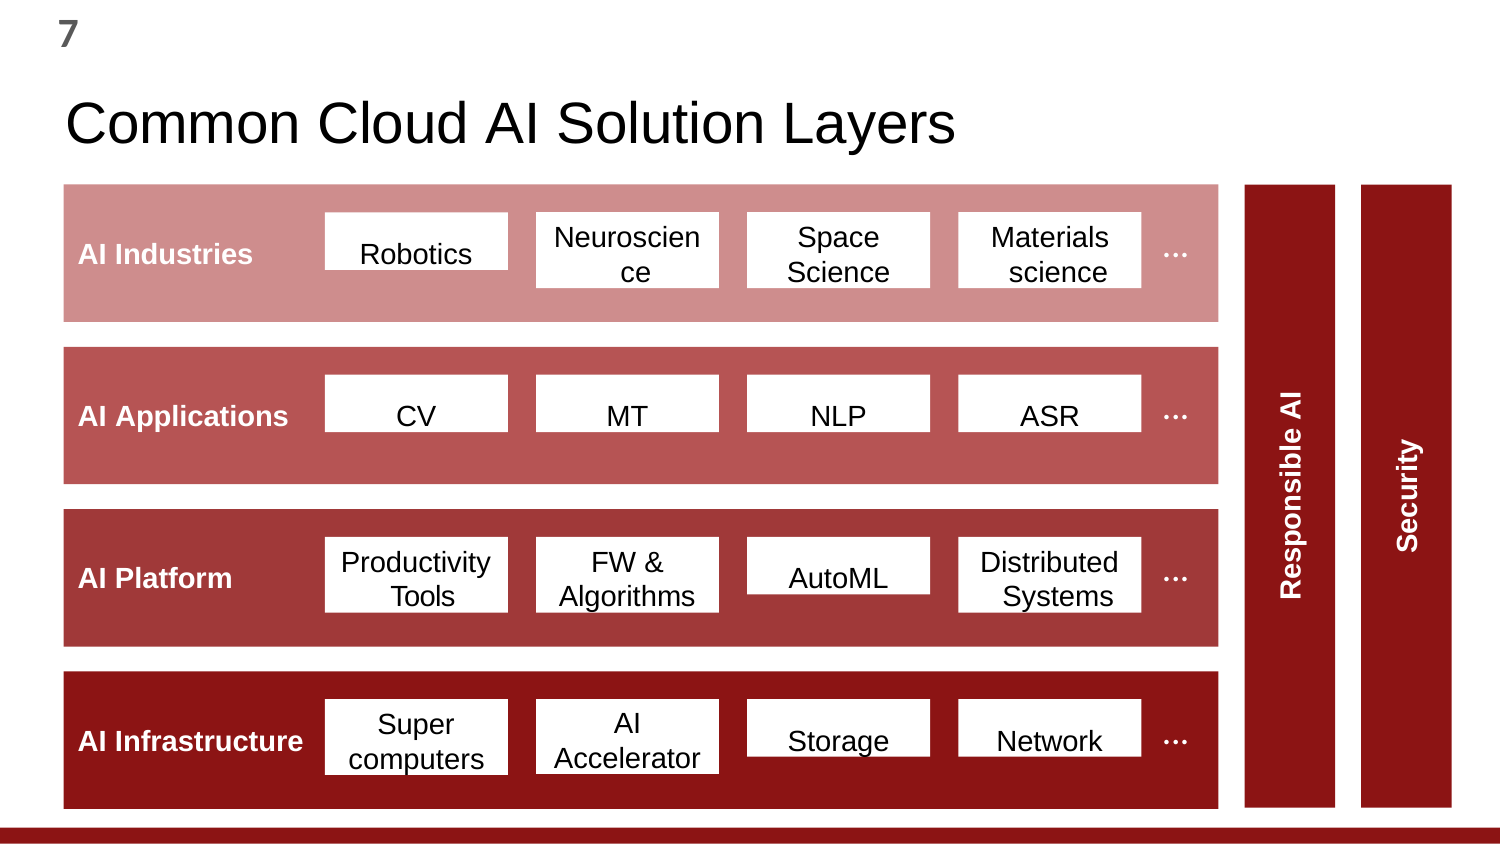

7
# Common Cloud AI Solution Layers

Robotics
Neuroscien  ce
Space  Science
Materials  science
...
AI Industries

CV
MT
NLP
ASR
...
Responsible AI
AI Applications
Security

Productivity  Tools
FW &  Algorithms
AutoML
Distributed  Systems
...
AI Platform

Super  computers
AI
Accelerator
Storage
Network
...
AI Infrastructure